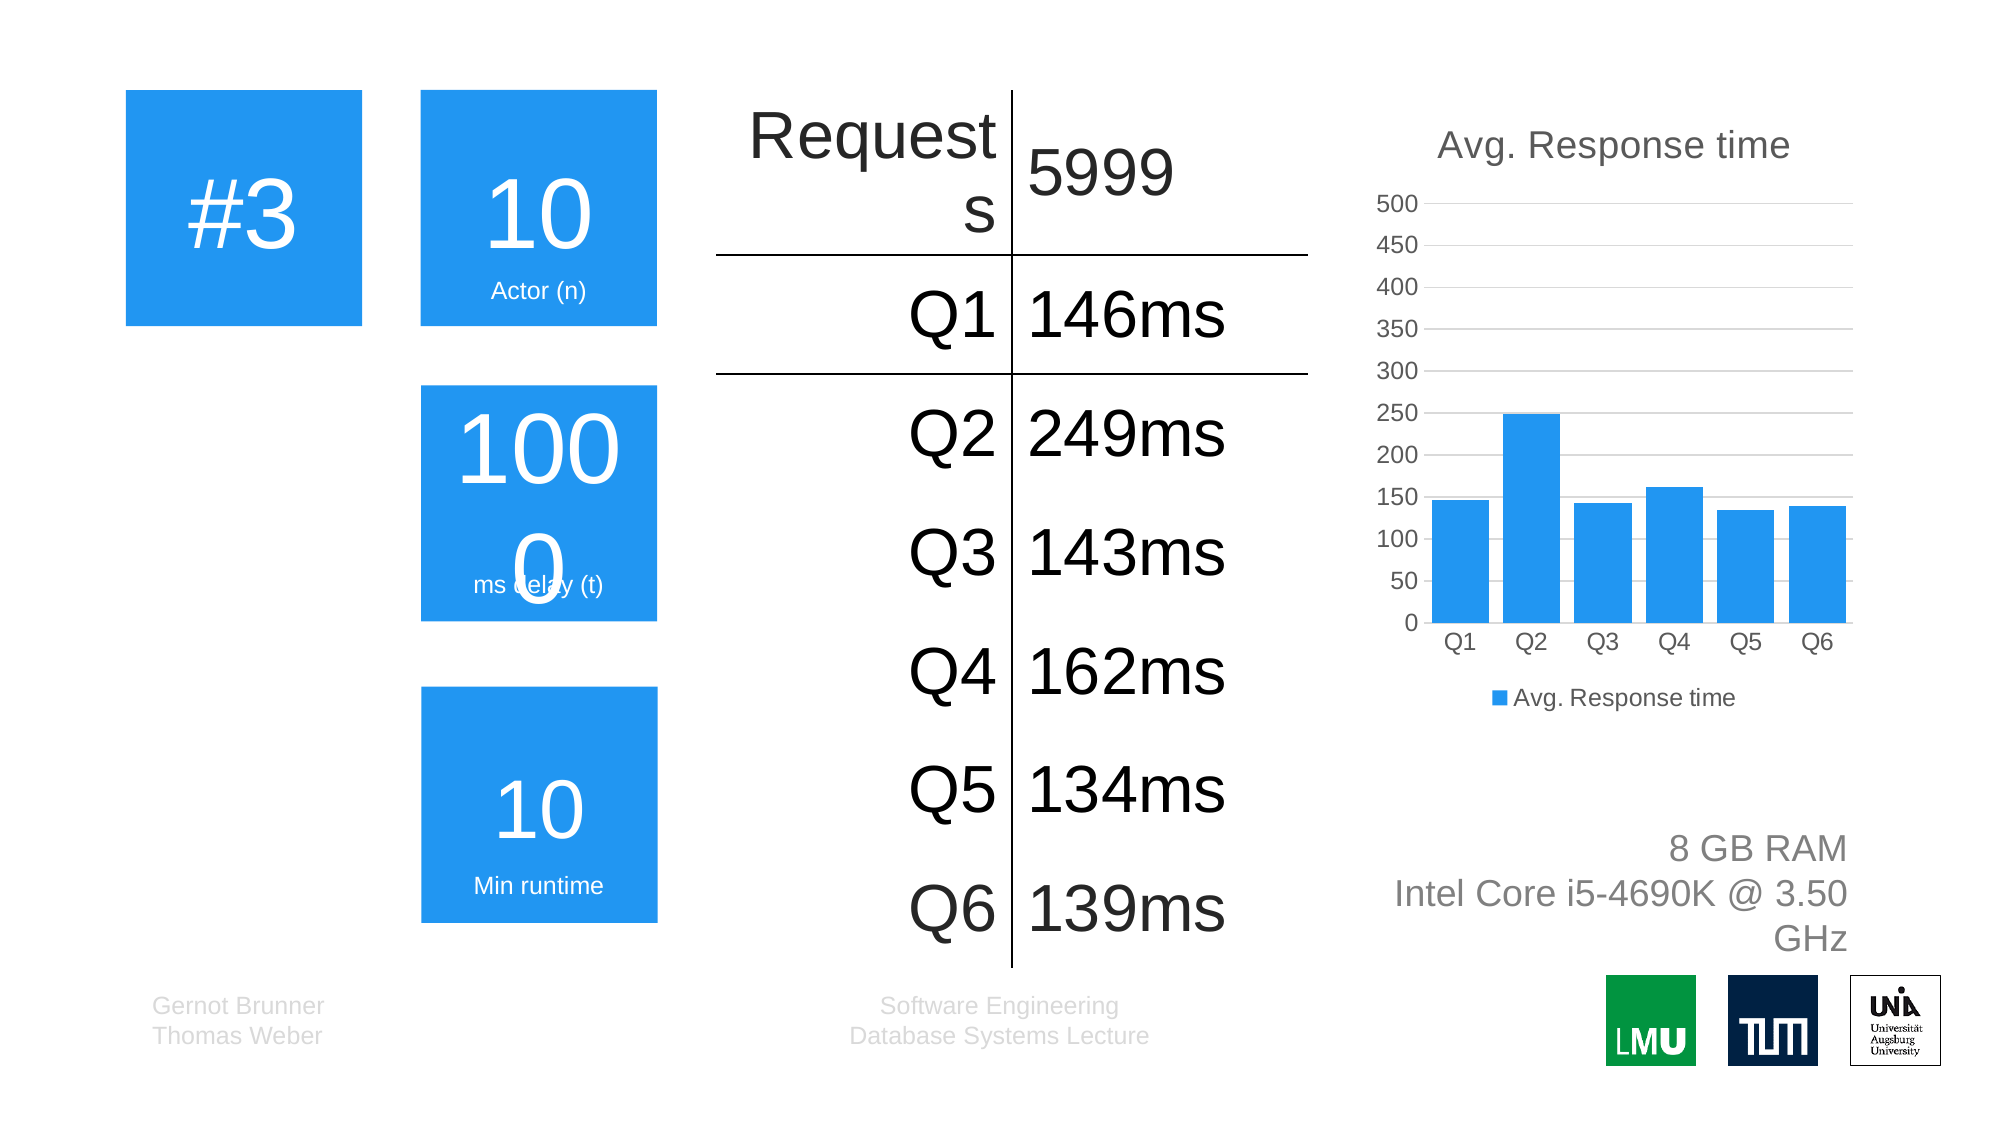

10

### Chart:

| Category | Avg. Response time |
|---|---|
| Q1 | 146.0 |
| Q2 | 249.0 |
| Q3 | 143.0 |
| Q4 | 162.0 |
| Q5 | 134.0 |
| Q6 | 139.0 |
| Requests | 5999 |
| --- | --- |
| Q1 | 146ms |
| Q2 | 249ms |
| Q3 | 143ms |
| Q4 | 162ms |
| Q5 | 134ms |
| Q6 | 139ms |
#3
Actor (n)
1000
ms delay (t)
10
8 GB RAM
Intel Core i5-4690K @ 3.50 GHz
Min runtime